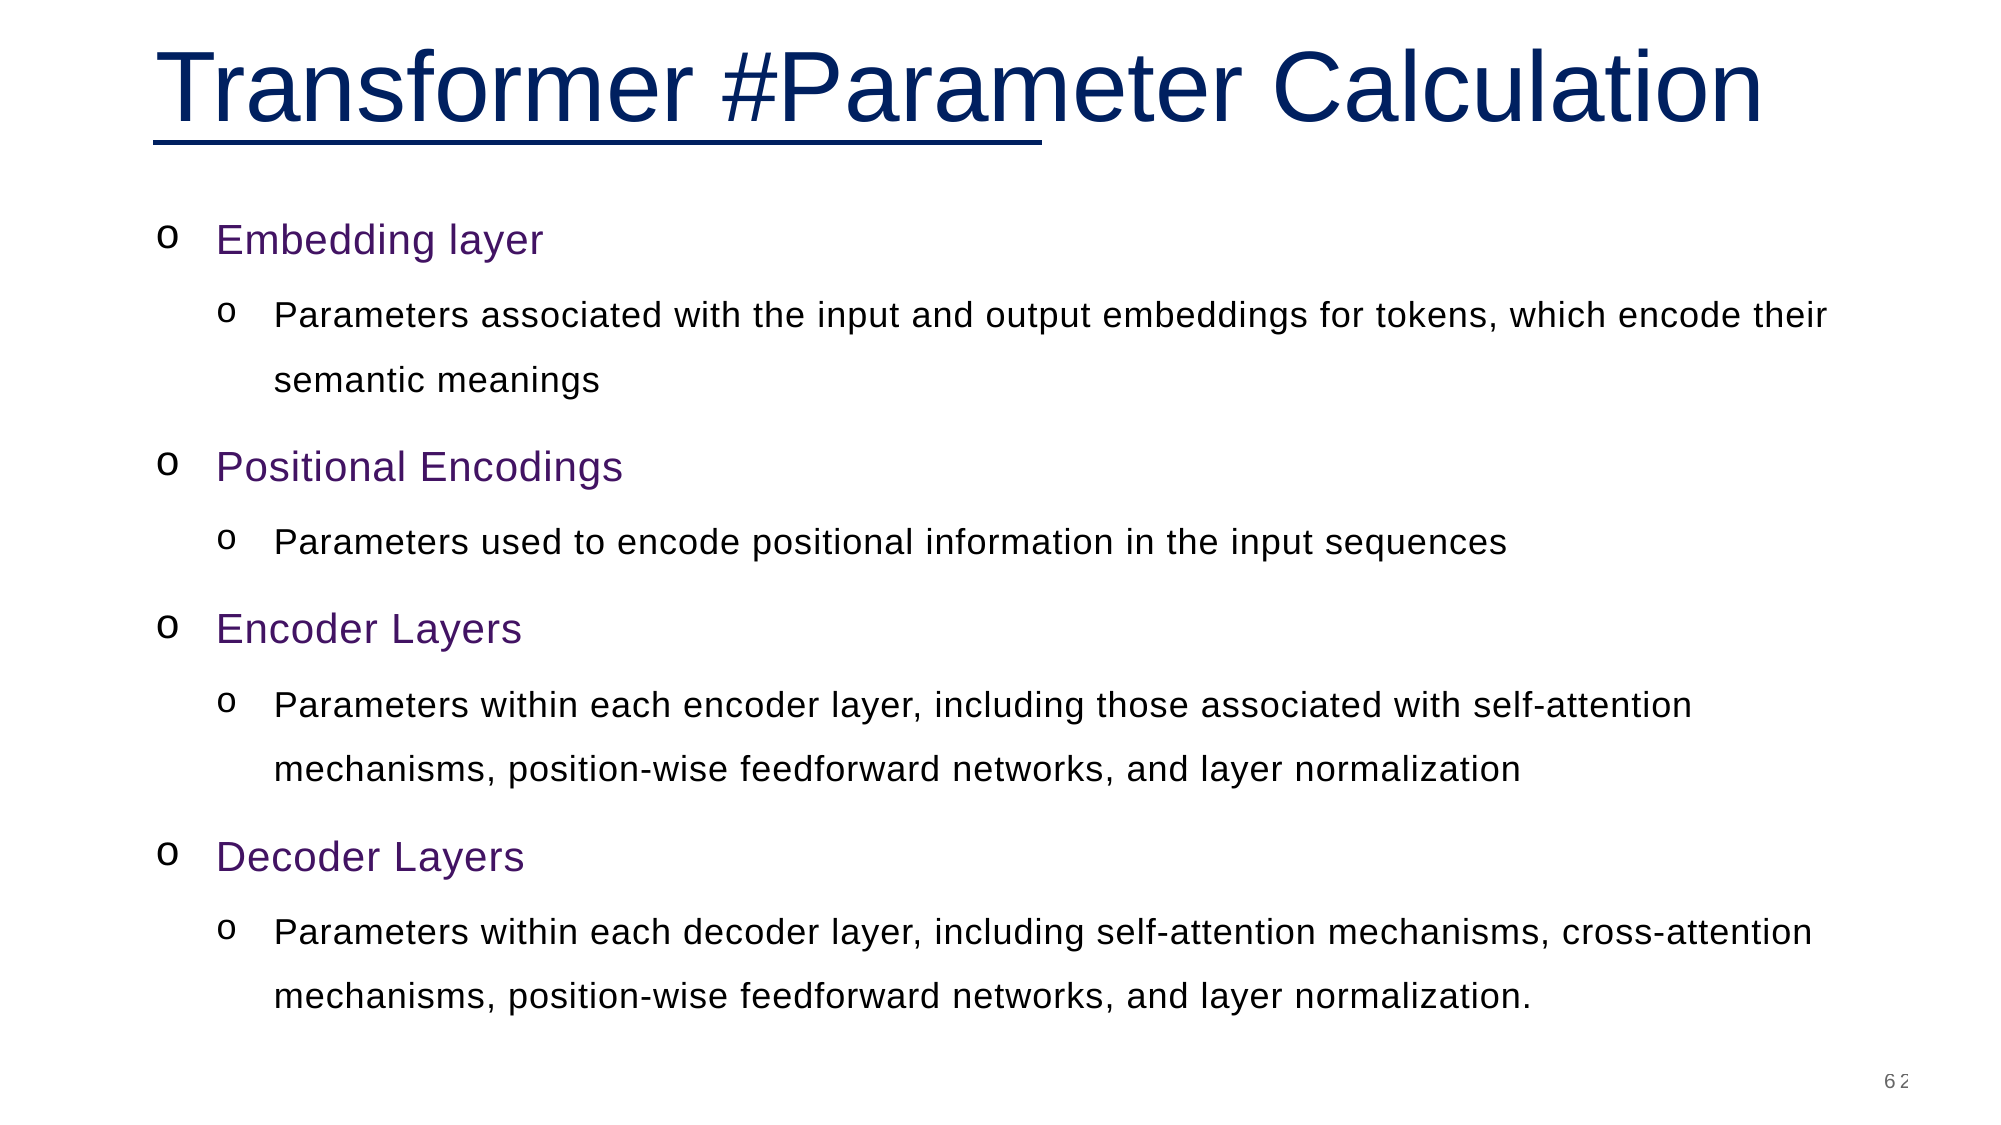

# Transformer #Parameter Calculation
Embedding layer
Parameters associated with the input and output embeddings for tokens, which encode their semantic meanings
Positional Encodings
Parameters used to encode positional information in the input sequences
Encoder Layers
Parameters within each encoder layer, including those associated with self-attention mechanisms, position-wise feedforward networks, and layer normalization
Decoder Layers
Parameters within each decoder layer, including self-attention mechanisms, cross-attention mechanisms, position-wise feedforward networks, and layer normalization.

62